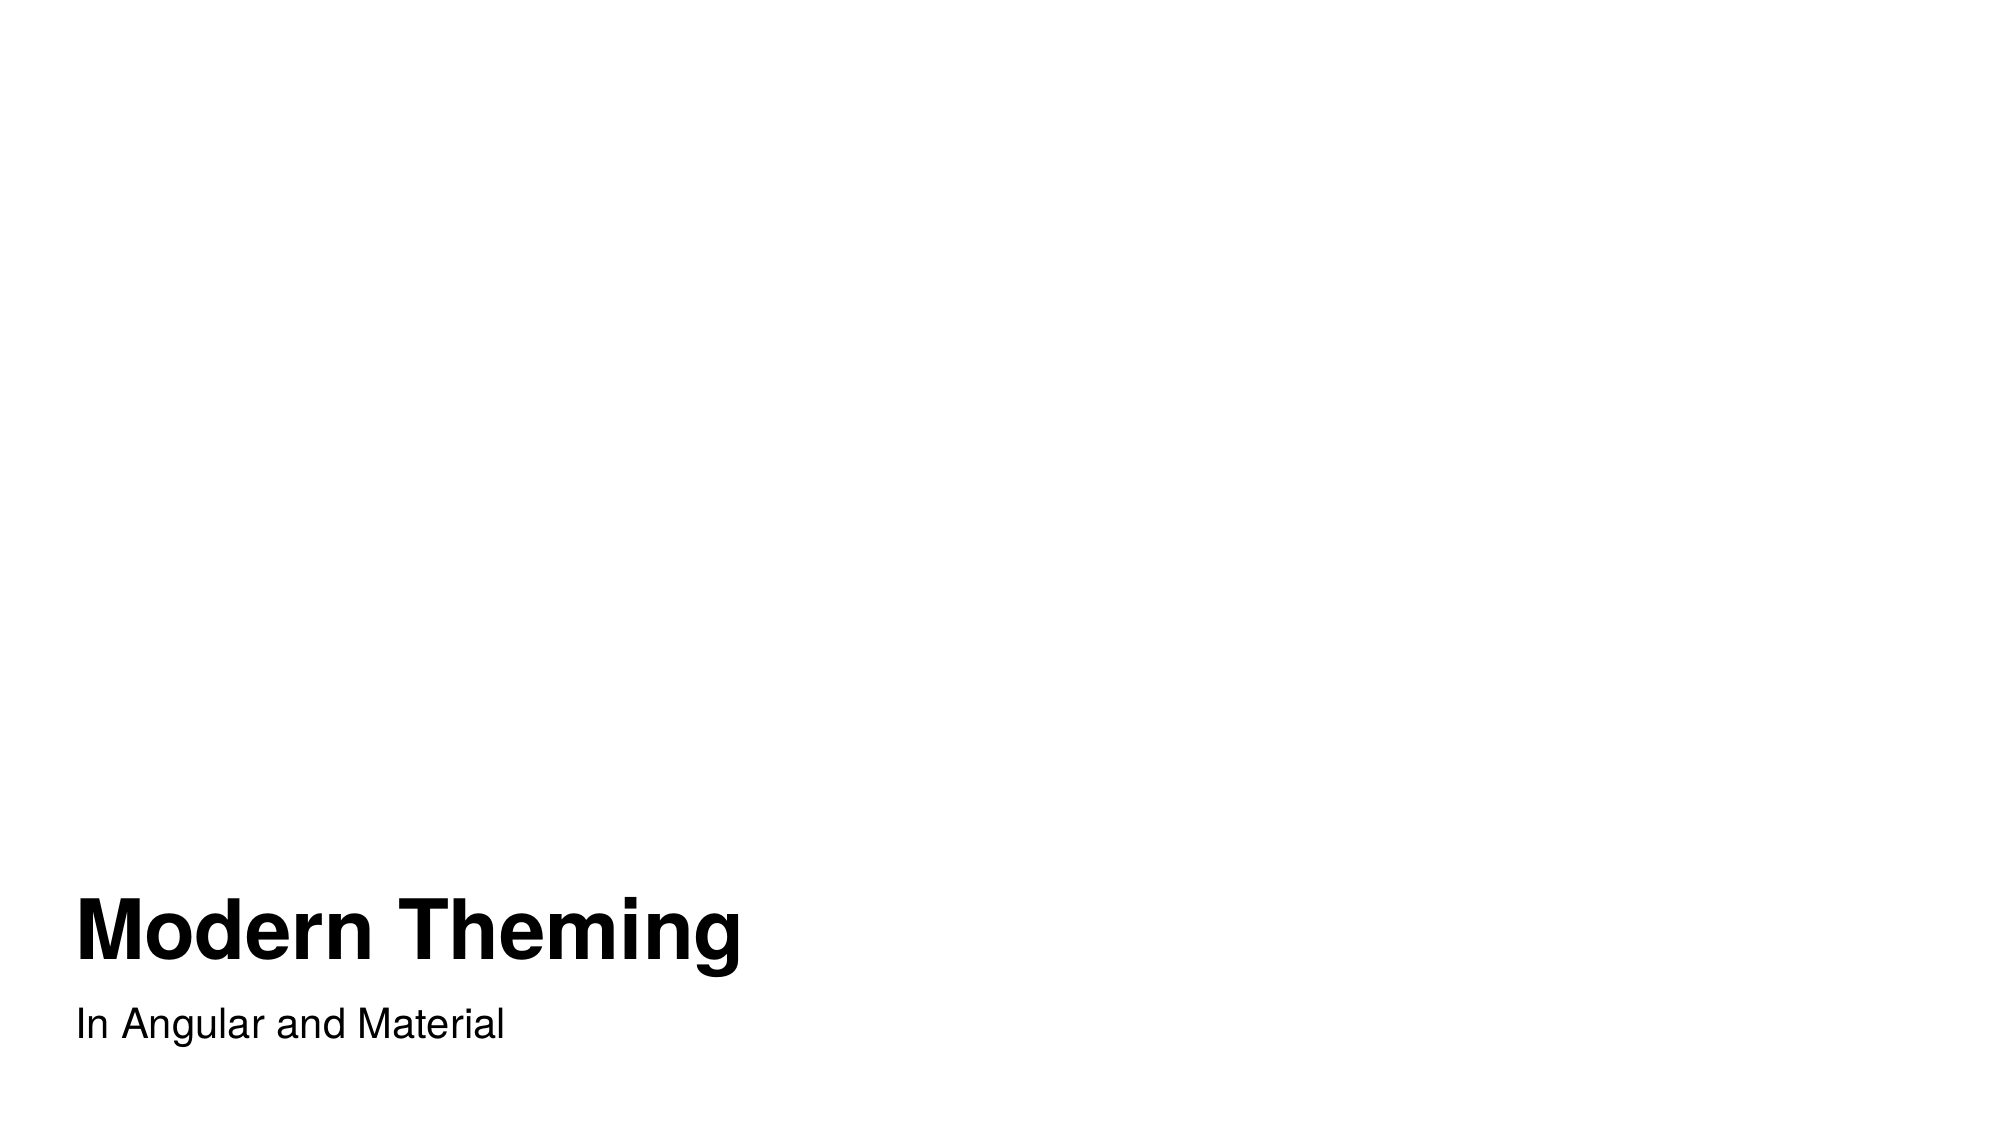

# Modern Theming
In Angular and Material